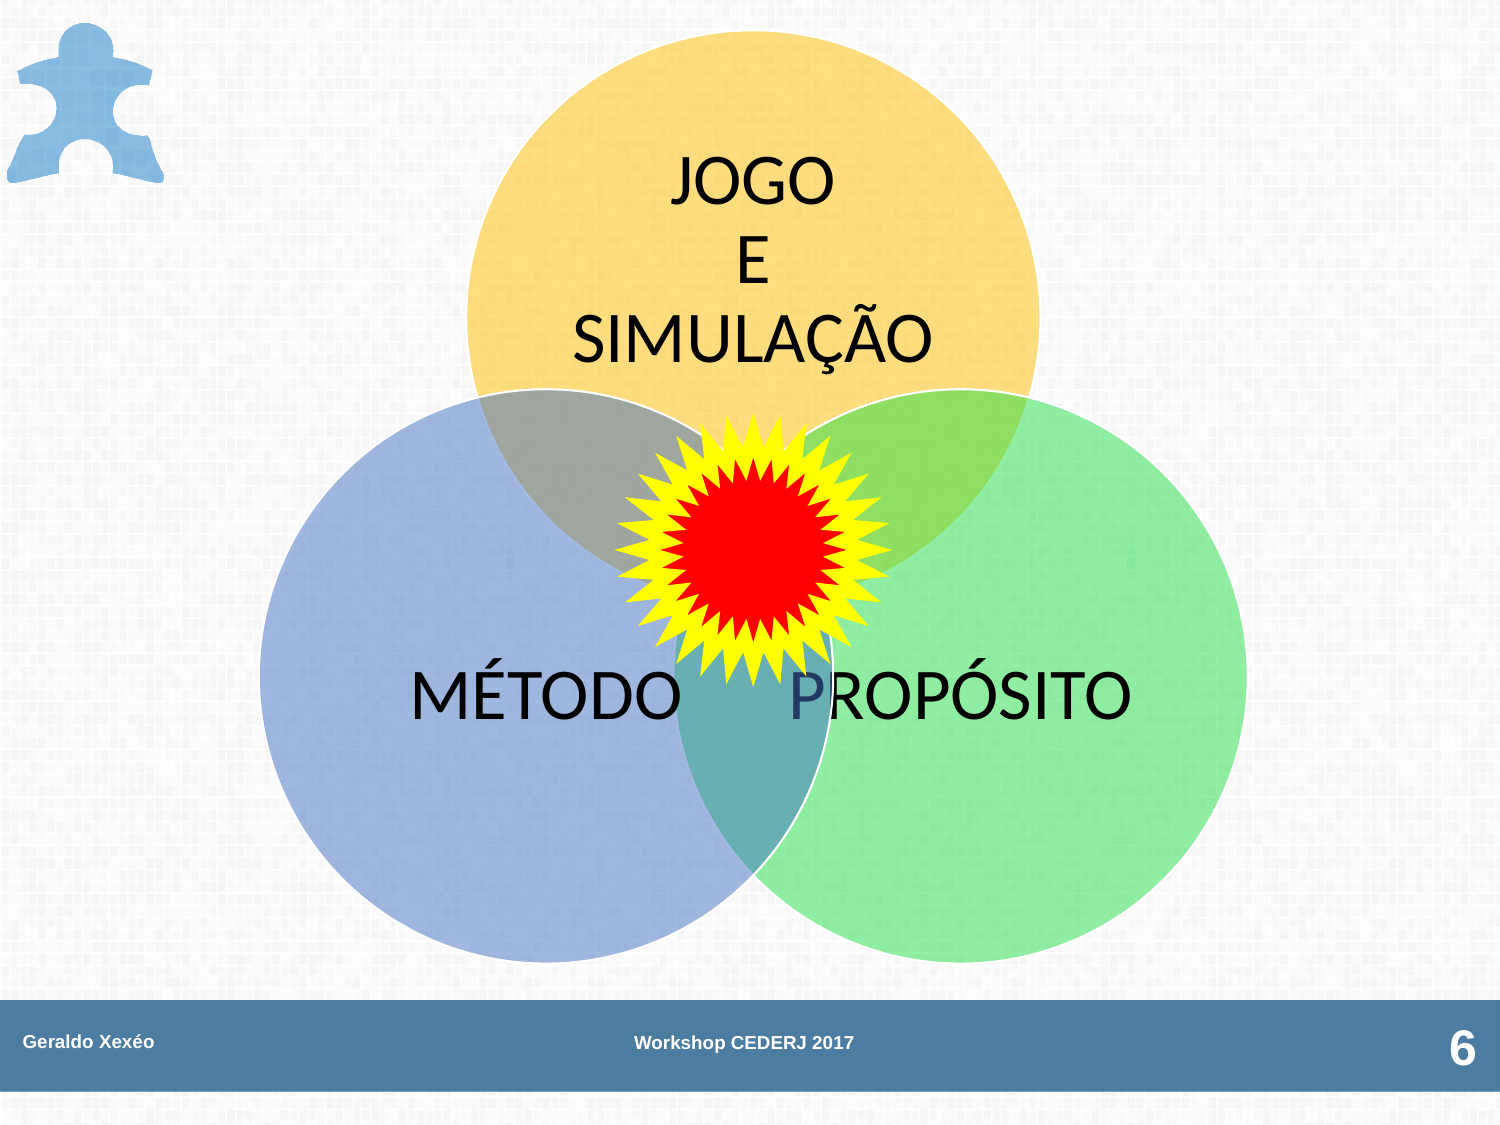

JOGO
E
SIMULAÇÃO
PROPÓSITO
MÉTODO

Geraldo Xexéo
Workshop CEDERJ 2017
6